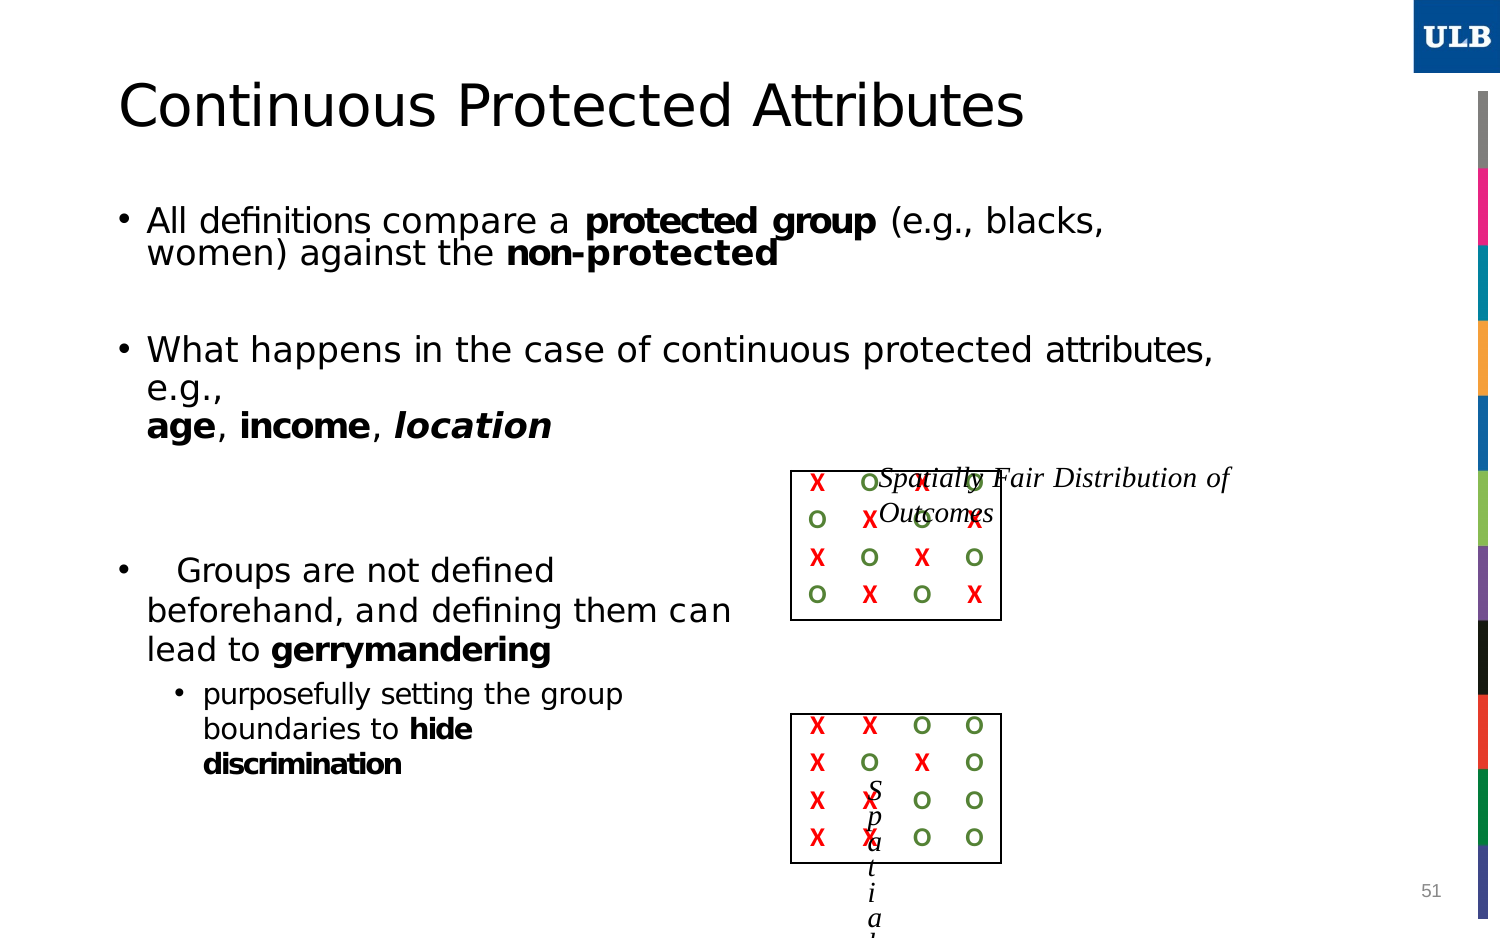

# Continuous Protected Attributes
All definitions compare a protected group (e.g., blacks, women) against the non-protected

What happens in the case of continuous protected attributes, e.g.,
age, income, location
Spatially Fair Distribution of Outcomes
	Groups are not defined beforehand, and defining them can lead to gerrymandering
purposefully setting the group boundaries to hide discrimination
Spatially Unfair Distribution of Outcomes
| X | O | X | O |
| --- | --- | --- | --- |
| O | X | O | X |
| X | O | X | O |
| O | X | O | X |
| X | X | O | O |
| --- | --- | --- | --- |
| X | O | X | O |
| X | X | O | O |
| X | X | O | O |
51